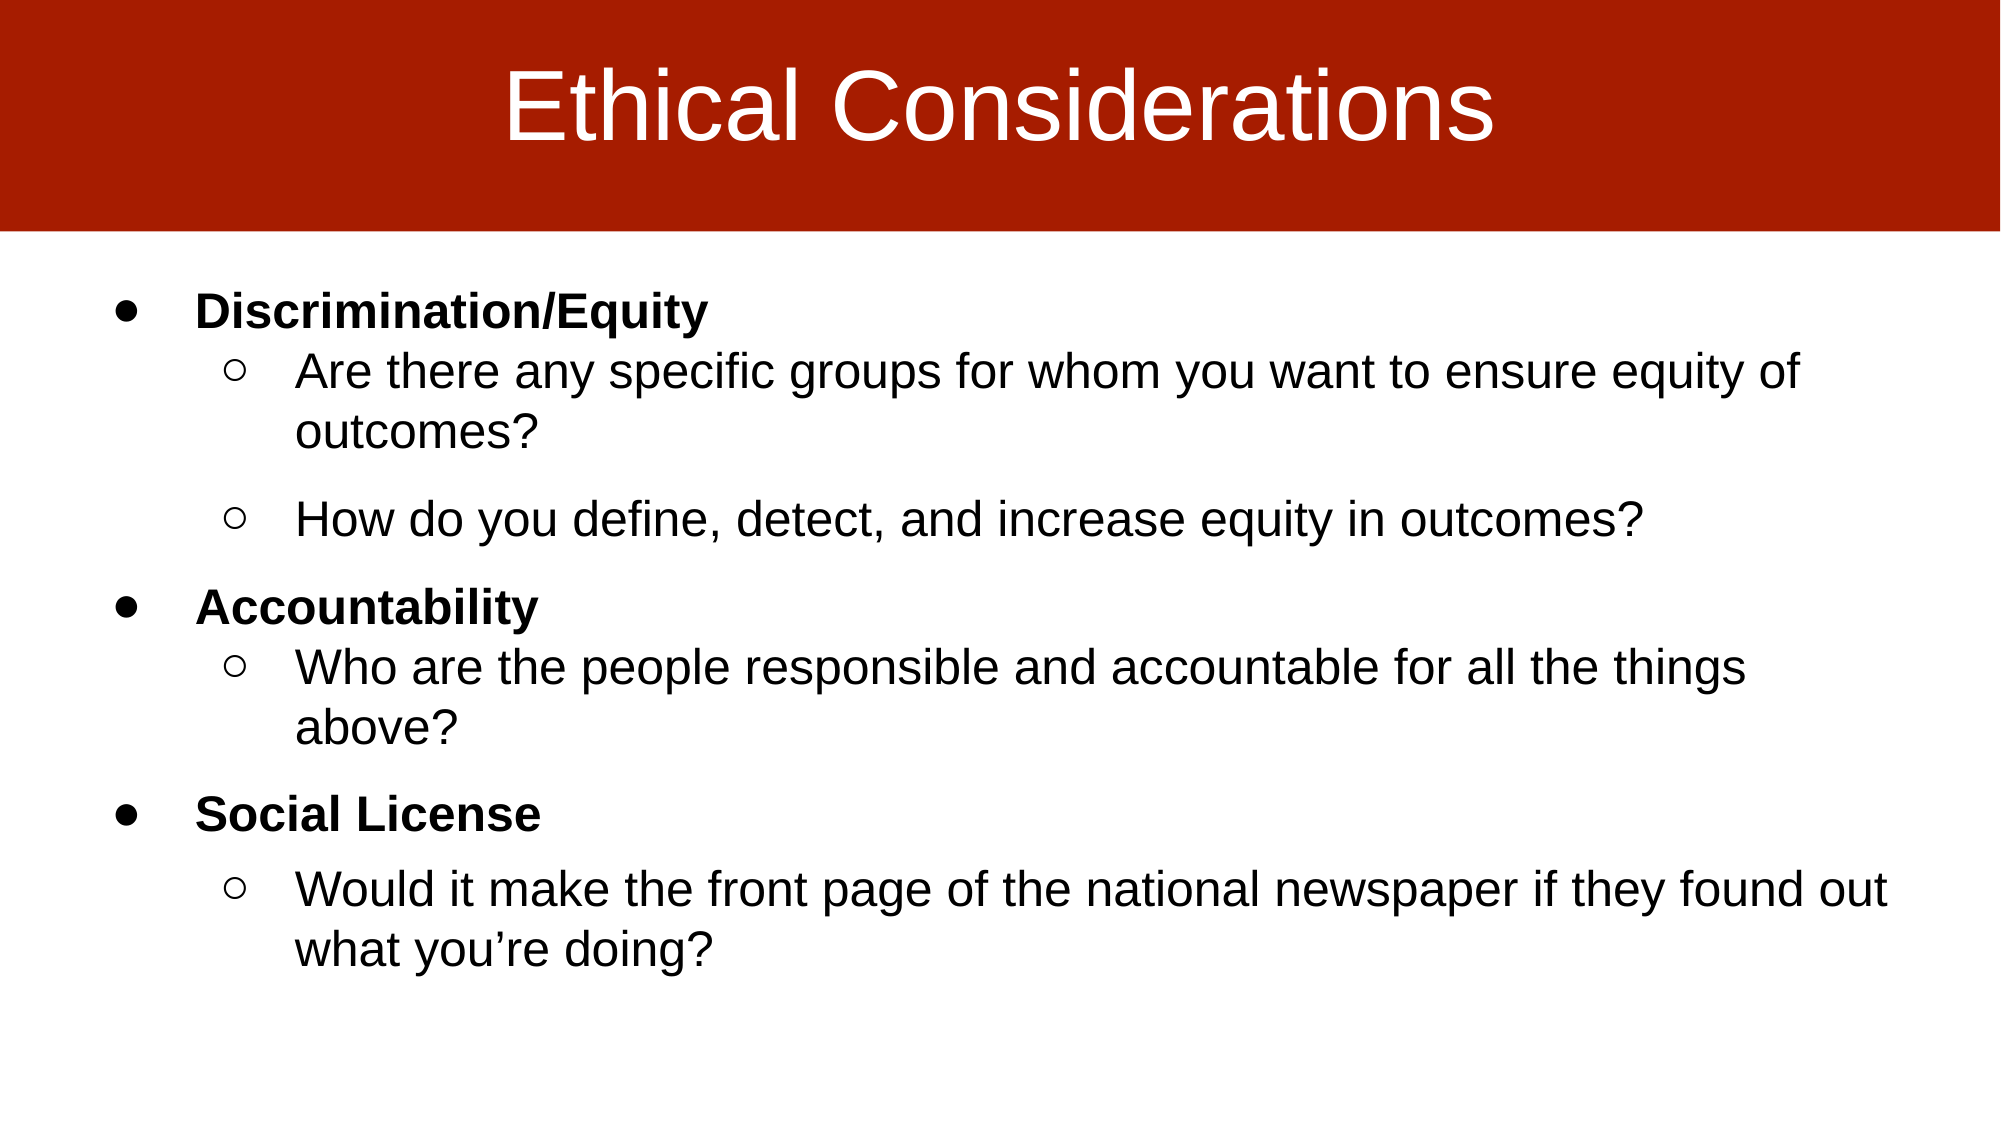

# Ethical Considerations

Discrimination/Equity
Are there any specific groups for whom you want to ensure equity of outcomes?
How do you define, detect, and increase equity in outcomes?
Accountability
Who are the people responsible and accountable for all the things above?
Social License
Would it make the front page of the national newspaper if they found out what you’re doing?